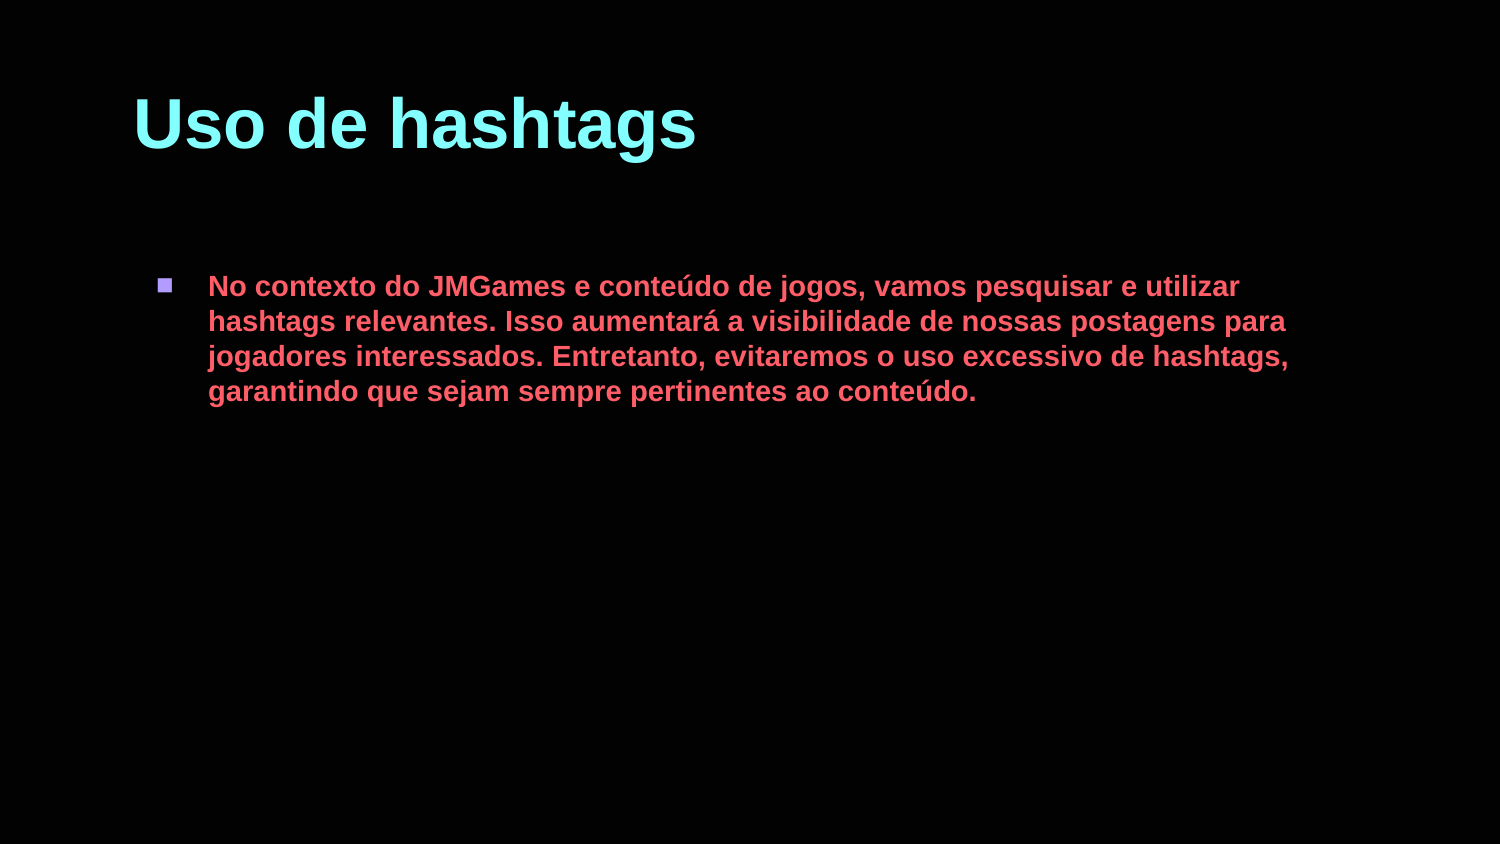

# Uso de hashtags
No contexto do JMGames e conteúdo de jogos, vamos pesquisar e utilizar hashtags relevantes. Isso aumentará a visibilidade de nossas postagens para jogadores interessados. Entretanto, evitaremos o uso excessivo de hashtags, garantindo que sejam sempre pertinentes ao conteúdo.